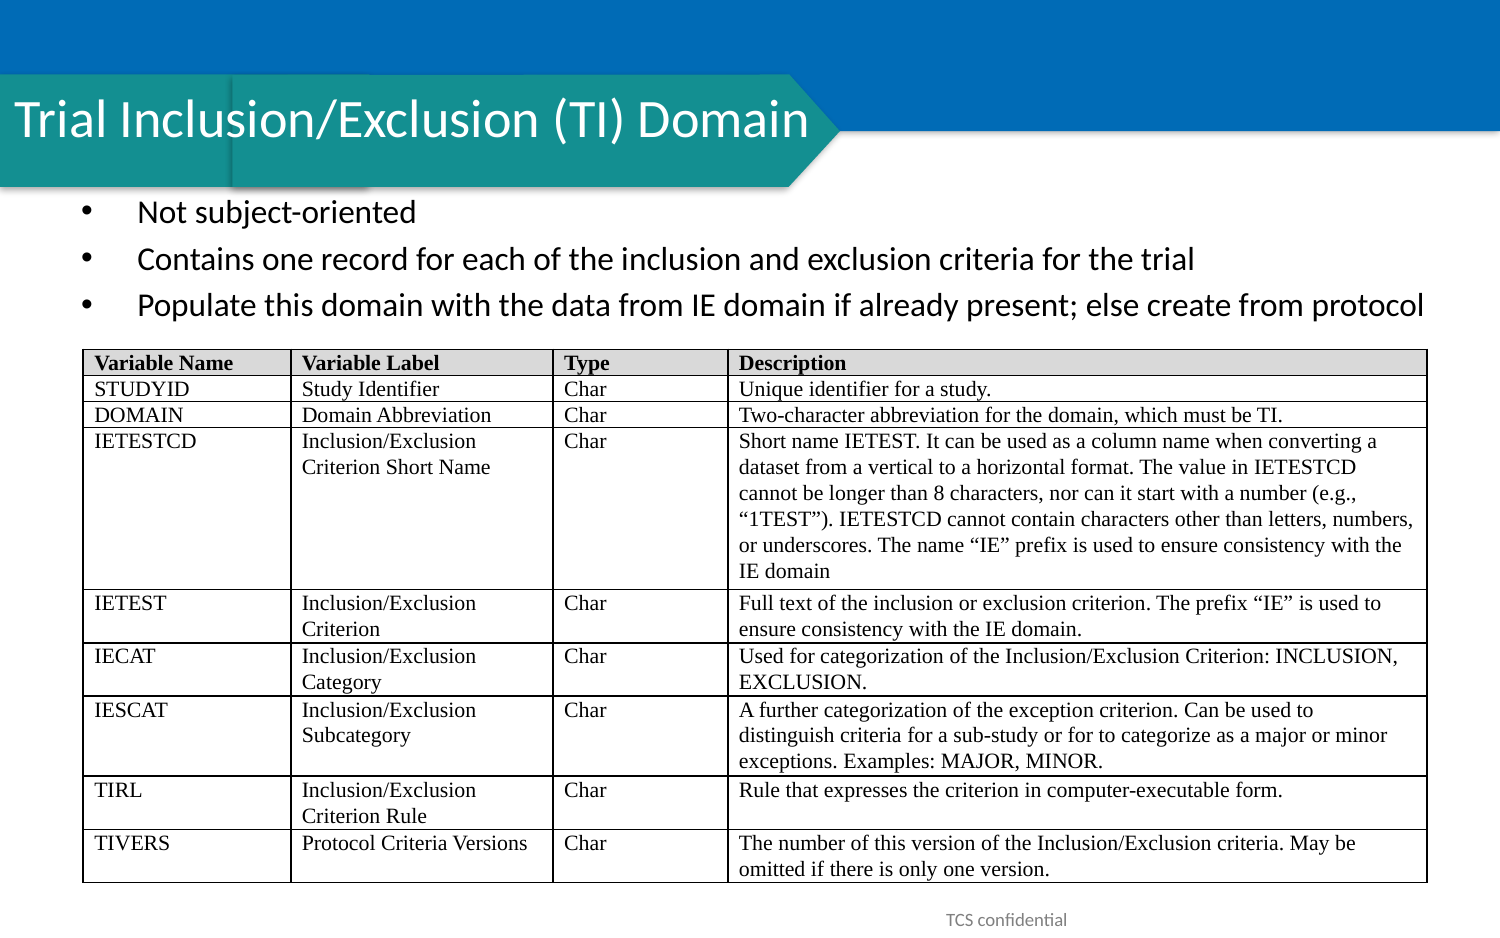

# Trial Inclusion/Exclusion (TI) Domain
Not subject-oriented
Contains one record for each of the inclusion and exclusion criteria for the trial
Populate this domain with the data from IE domain if already present; else create from protocol
| Variable Name | Variable Label | Type | Description |
| --- | --- | --- | --- |
| STUDYID | Study Identifier | Char | Unique identifier for a study. |
| DOMAIN | Domain Abbreviation | Char | Two-character abbreviation for the domain, which must be TI. |
| IETESTCD | Inclusion/Exclusion Criterion Short Name | Char | Short name IETEST. It can be used as a column name when converting a dataset from a vertical to a horizontal format. The value in IETESTCD cannot be longer than 8 characters, nor can it start with a number (e.g., “1TEST”). IETESTCD cannot contain characters other than letters, numbers, or underscores. The name “IE” prefix is used to ensure consistency with the IE domain |
| IETEST | Inclusion/Exclusion Criterion | Char | Full text of the inclusion or exclusion criterion. The prefix “IE” is used to ensure consistency with the IE domain. |
| IECAT | Inclusion/Exclusion Category | Char | Used for categorization of the Inclusion/Exclusion Criterion: INCLUSION, EXCLUSION. |
| IESCAT | Inclusion/Exclusion Subcategory | Char | A further categorization of the exception criterion. Can be used to distinguish criteria for a sub-study or for to categorize as a major or minor exceptions. Examples: MAJOR, MINOR. |
| TIRL | Inclusion/Exclusion Criterion Rule | Char | Rule that expresses the criterion in computer-executable form. |
| TIVERS | Protocol Criteria Versions | Char | The number of this version of the Inclusion/Exclusion criteria. May be omitted if there is only one version. |
TCS confidential